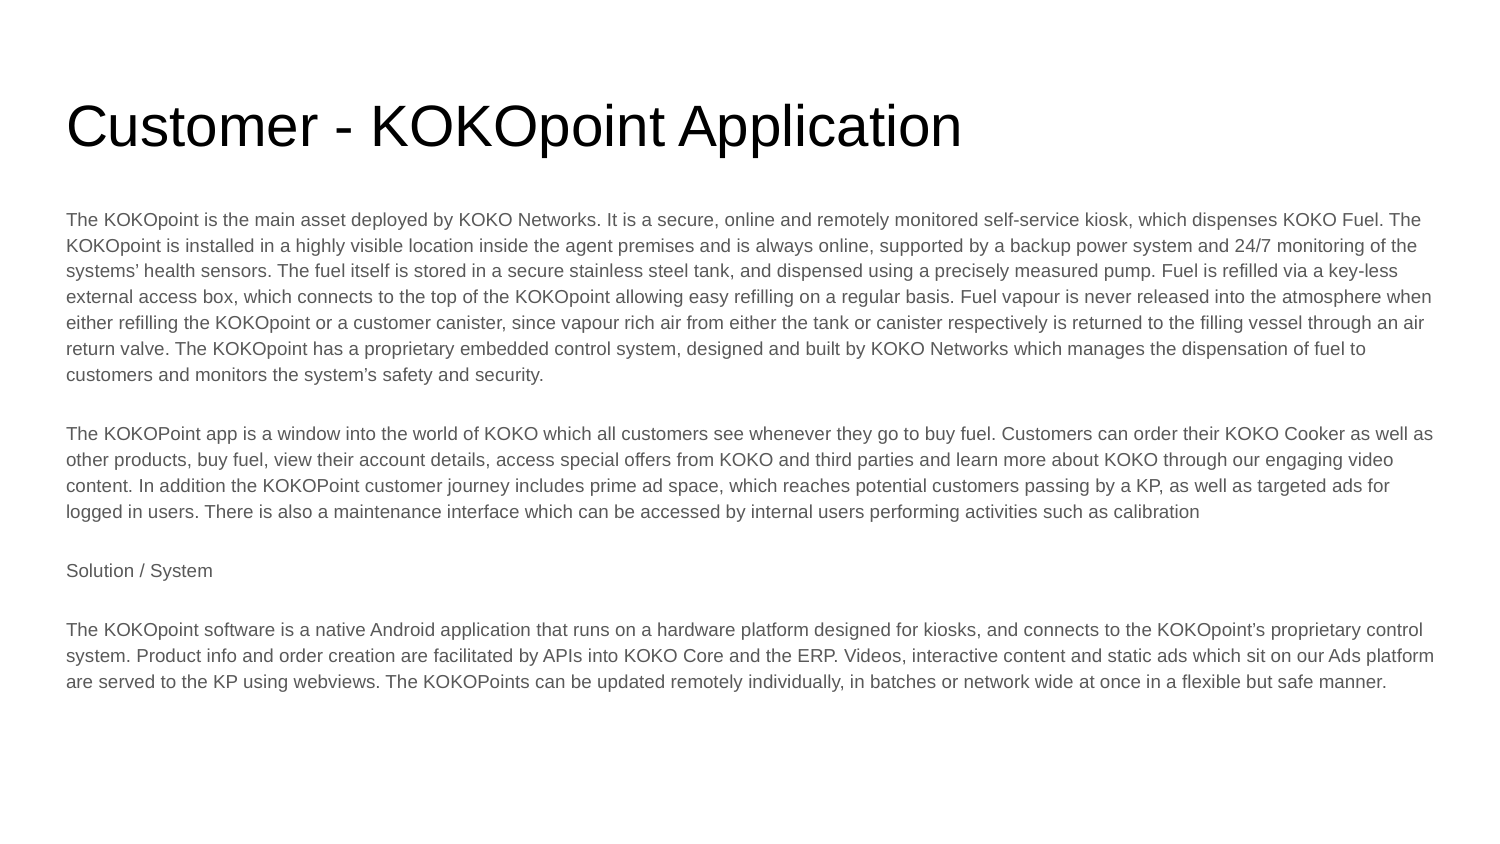

# Customer - KOKOpoint Application
The KOKOpoint is the main asset deployed by KOKO Networks. It is a secure, online and remotely monitored self-service kiosk, which dispenses KOKO Fuel. The KOKOpoint is installed in a highly visible location inside the agent premises and is always online, supported by a backup power system and 24/7 monitoring of the systems’ health sensors. The fuel itself is stored in a secure stainless steel tank, and dispensed using a precisely measured pump. Fuel is refilled via a key-less external access box, which connects to the top of the KOKOpoint allowing easy refilling on a regular basis. Fuel vapour is never released into the atmosphere when either refilling the KOKOpoint or a customer canister, since vapour rich air from either the tank or canister respectively is returned to the filling vessel through an air return valve. The KOKOpoint has a proprietary embedded control system, designed and built by KOKO Networks which manages the dispensation of fuel to customers and monitors the system’s safety and security.
The KOKOPoint app is a window into the world of KOKO which all customers see whenever they go to buy fuel. Customers can order their KOKO Cooker as well as other products, buy fuel, view their account details, access special offers from KOKO and third parties and learn more about KOKO through our engaging video content. In addition the KOKOPoint customer journey includes prime ad space, which reaches potential customers passing by a KP, as well as targeted ads for logged in users. There is also a maintenance interface which can be accessed by internal users performing activities such as calibration
Solution / System
The KOKOpoint software is a native Android application that runs on a hardware platform designed for kiosks, and connects to the KOKOpoint’s proprietary control system. Product info and order creation are facilitated by APIs into KOKO Core and the ERP. Videos, interactive content and static ads which sit on our Ads platform are served to the KP using webviews. The KOKOPoints can be updated remotely individually, in batches or network wide at once in a flexible but safe manner.